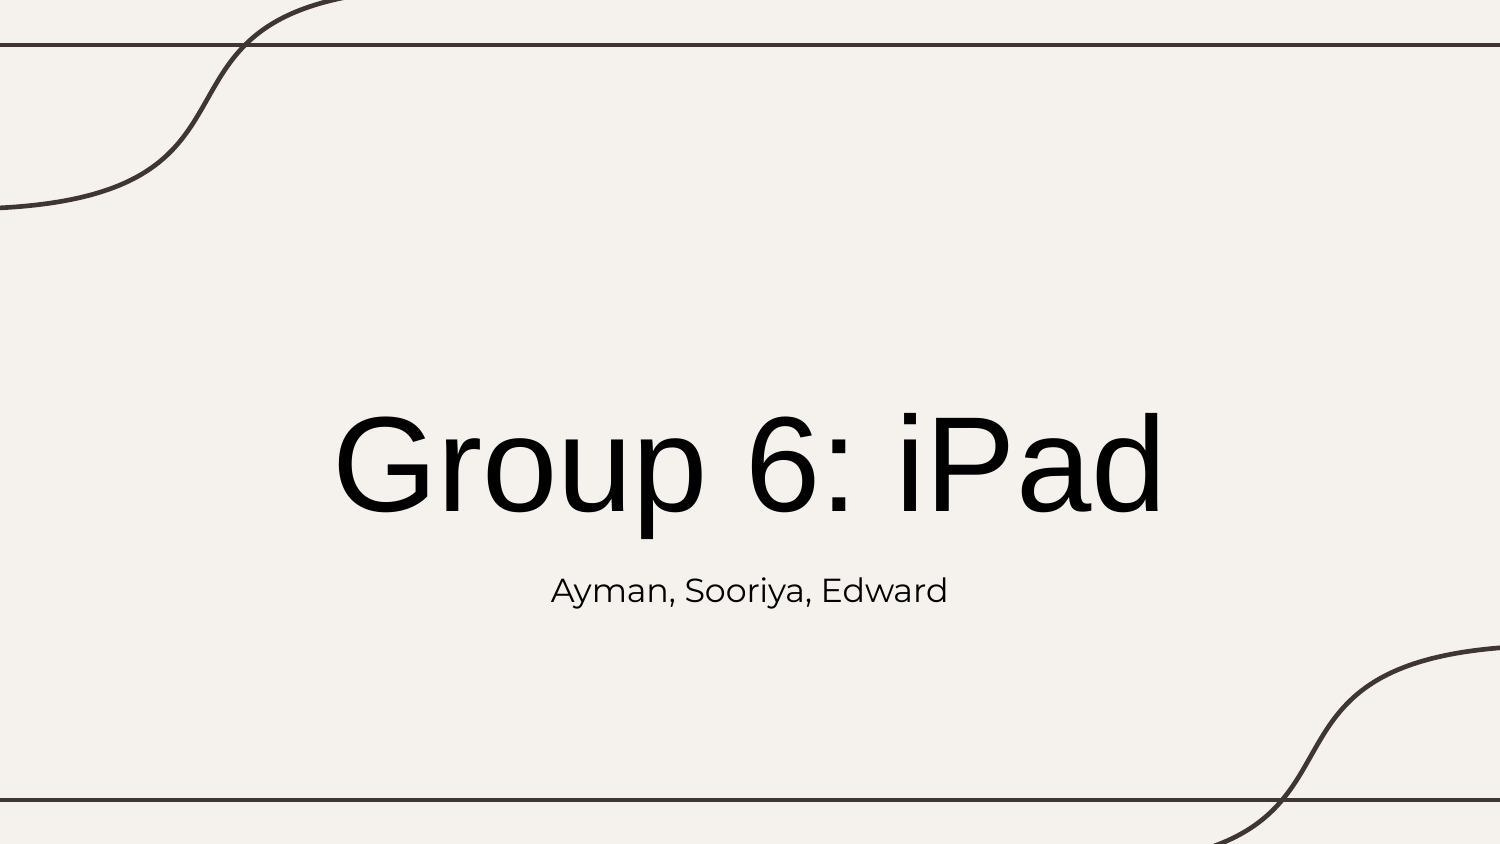

# Group 6: iPad
Ayman, Sooriya, Edward